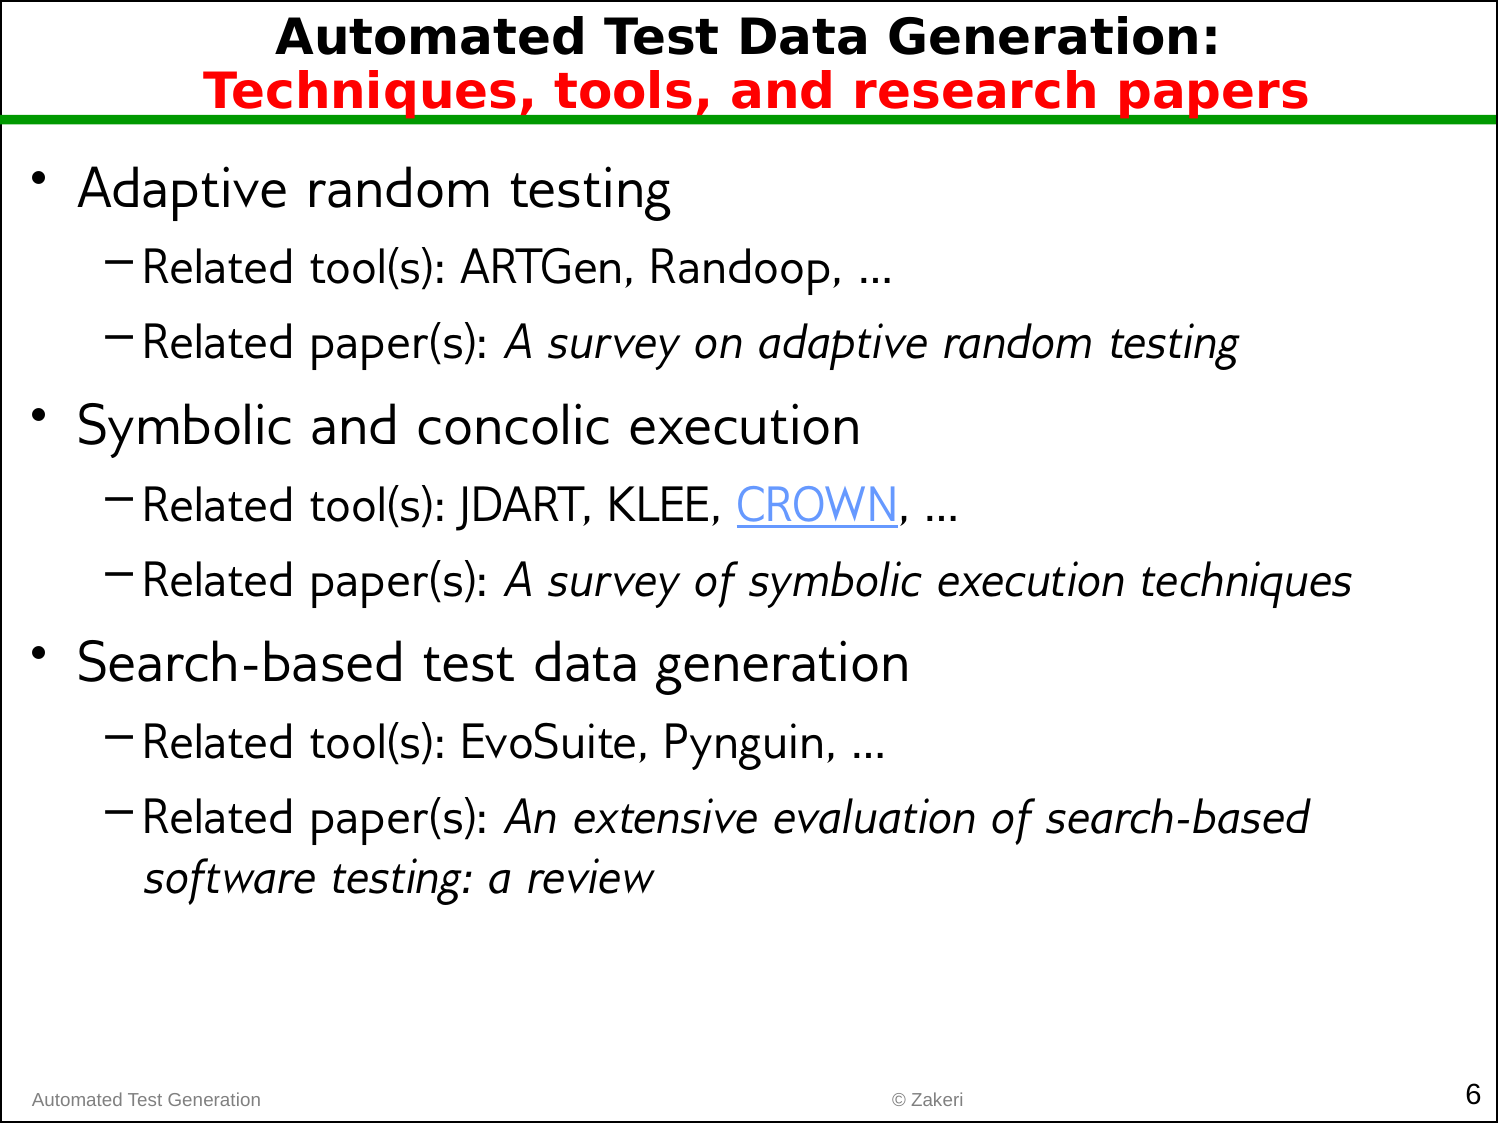

# Automated Test Data Generation: Techniques, tools, and research papers
Adaptive random testing
Related tool(s): ARTGen, Randoop, …
Related paper(s): A survey on adaptive random testing
Symbolic and concolic execution
Related tool(s): JDART, KLEE, CROWN, …
Related paper(s): A survey of symbolic execution techniques
Search-based test data generation
Related tool(s): EvoSuite, Pynguin, …
Related paper(s): An extensive evaluation of search-based software testing: a review

6
© Zakeri
Automated Test Generation